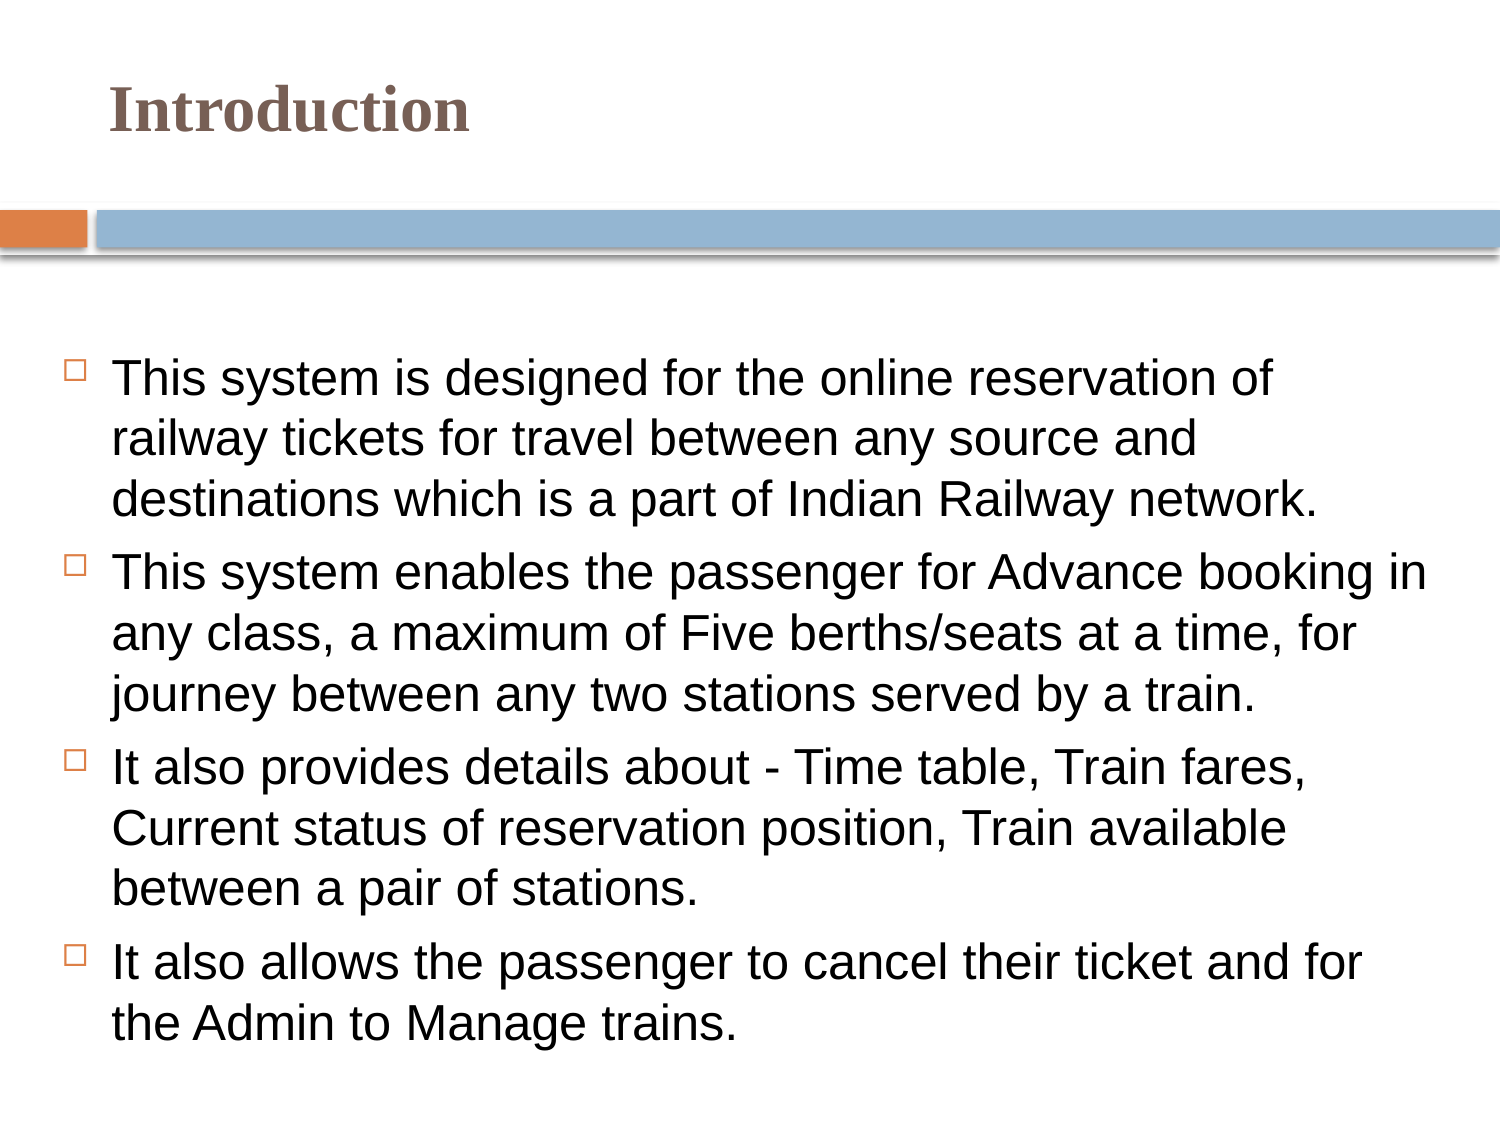

# Introduction

This system is designed for the online reservation of railway tickets for travel between any source and destinations which is a part of Indian Railway network.
This system enables the passenger for Advance booking in any class, a maximum of Five berths/seats at a time, for journey between any two stations served by a train.
It also provides details about - Time table, Train fares, Current status of reservation position, Train available between a pair of stations.
It also allows the passenger to cancel their ticket and for the Admin to Manage trains.